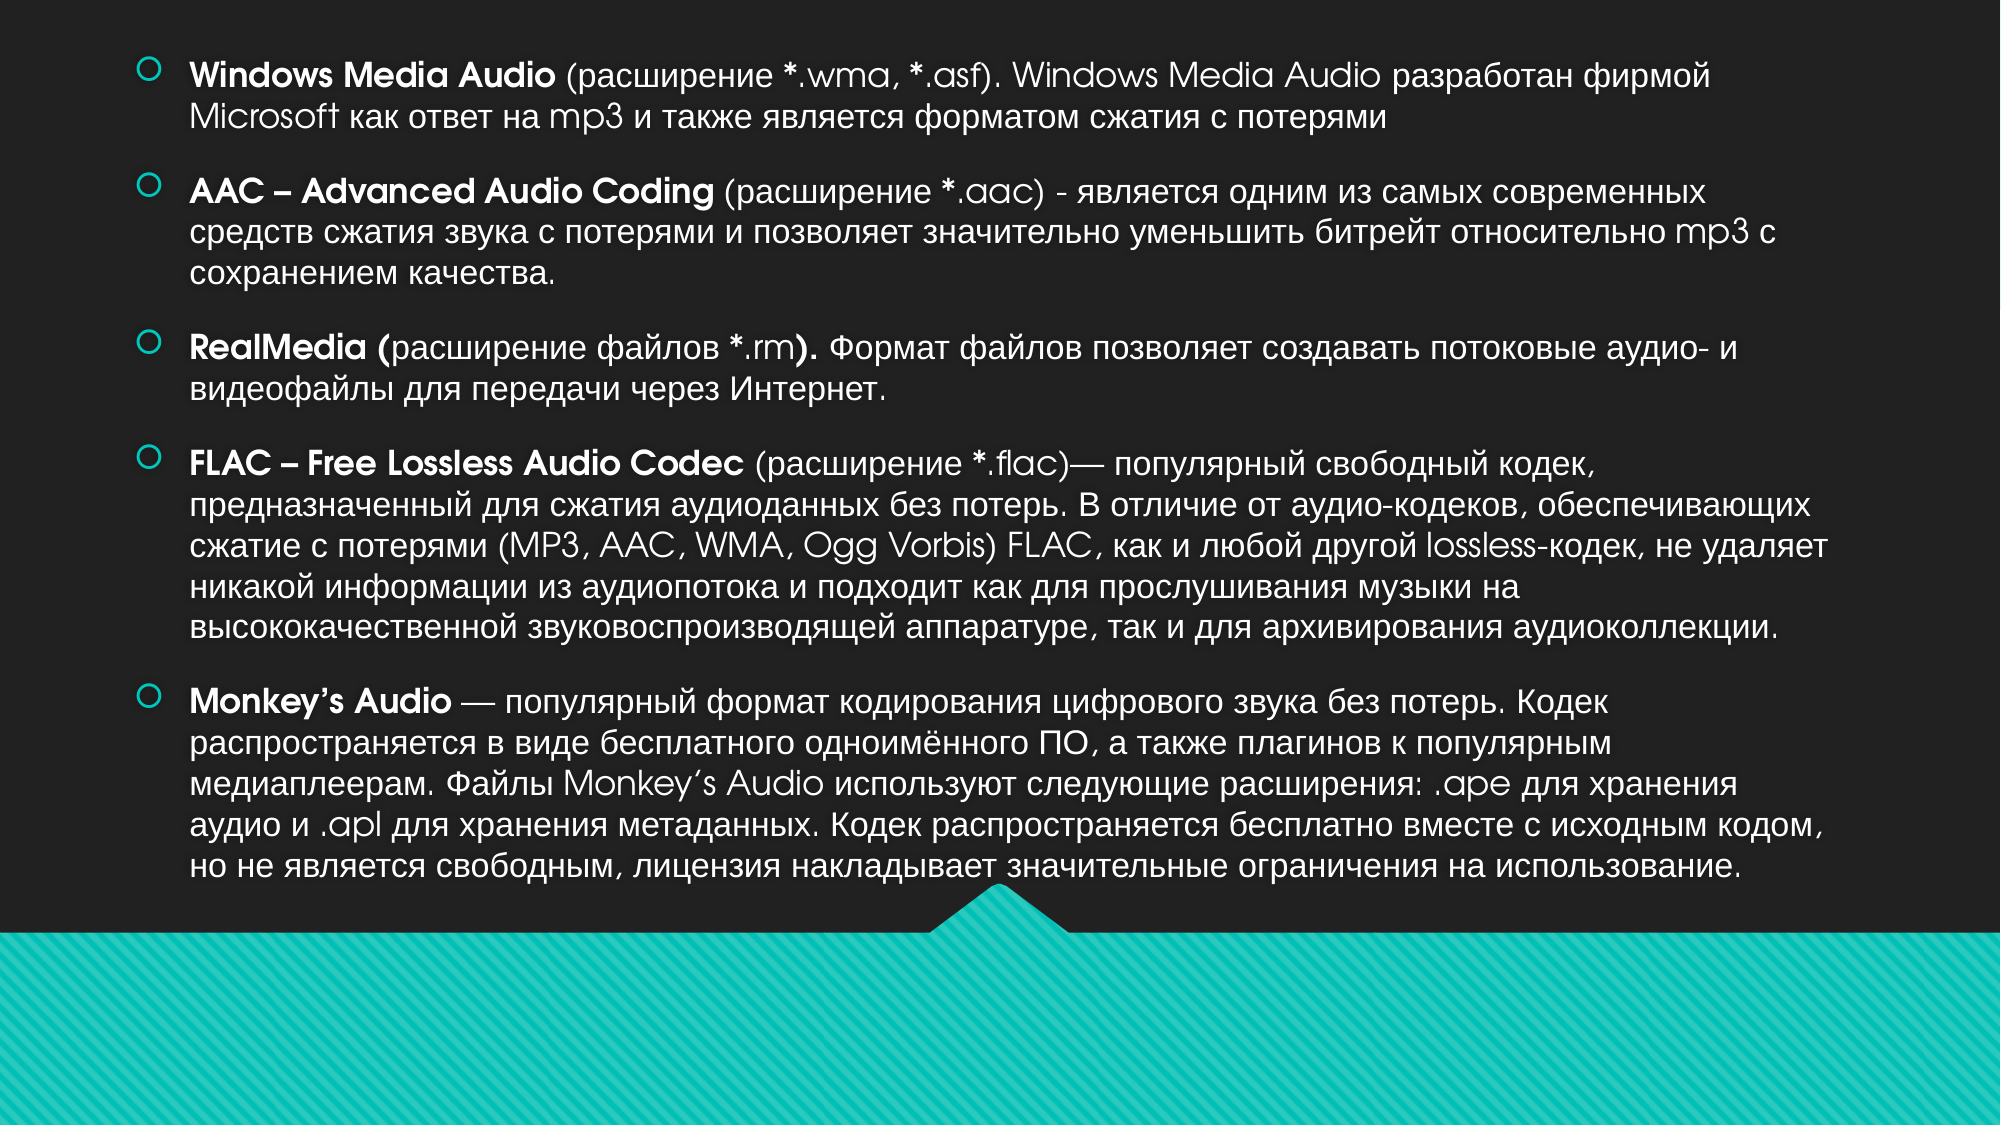

Windows Media Audio (расширение *.wma, *.asf). Windows Media Audio разработан фирмой Microsoft как ответ на mp3 и также является форматом сжатия с потерями
AAC – Advanced Audio Coding (расширение *.aac) - является одним из самых современных средств сжатия звука с потерями и позволяет значительно уменьшить битрейт относительно mp3 с сохранением качества.
RealMedia (расширение файлов *.rm). Формат файлов позволяет создавать потоковые аудио- и видеофайлы для передачи через Интернет.
FLAC – Free Lossless Audio Codec (расширение *.flac)— популярный свободный кодек, предназначенный для сжатия аудиоданных без потерь. В отличие от аудио-кодеков, обеспечивающих сжатие с потерями (MP3, AAC, WMA, Ogg Vorbis) FLAC, как и любой другой lossless-кодек, не удаляет никакой информации из аудиопотока и подходит как для прослушивания музыки на высококачественной звуковоспроизводящей аппаратуре, так и для архивирования аудиоколлекции.
Monkey’s Audio — популярный формат кодирования цифрового звука без потерь. Кодек распространяется в виде бесплатного одноимённого ПО, а также плагинов к популярным медиаплеерам. Файлы Monkey’s Audio используют следующие расширения: .ape для хранения аудио и .apl для хранения метаданных. Кодек распространяется бесплатно вместе с исходным кодом, но не является свободным, лицензия накладывает значительные ограничения на использование.